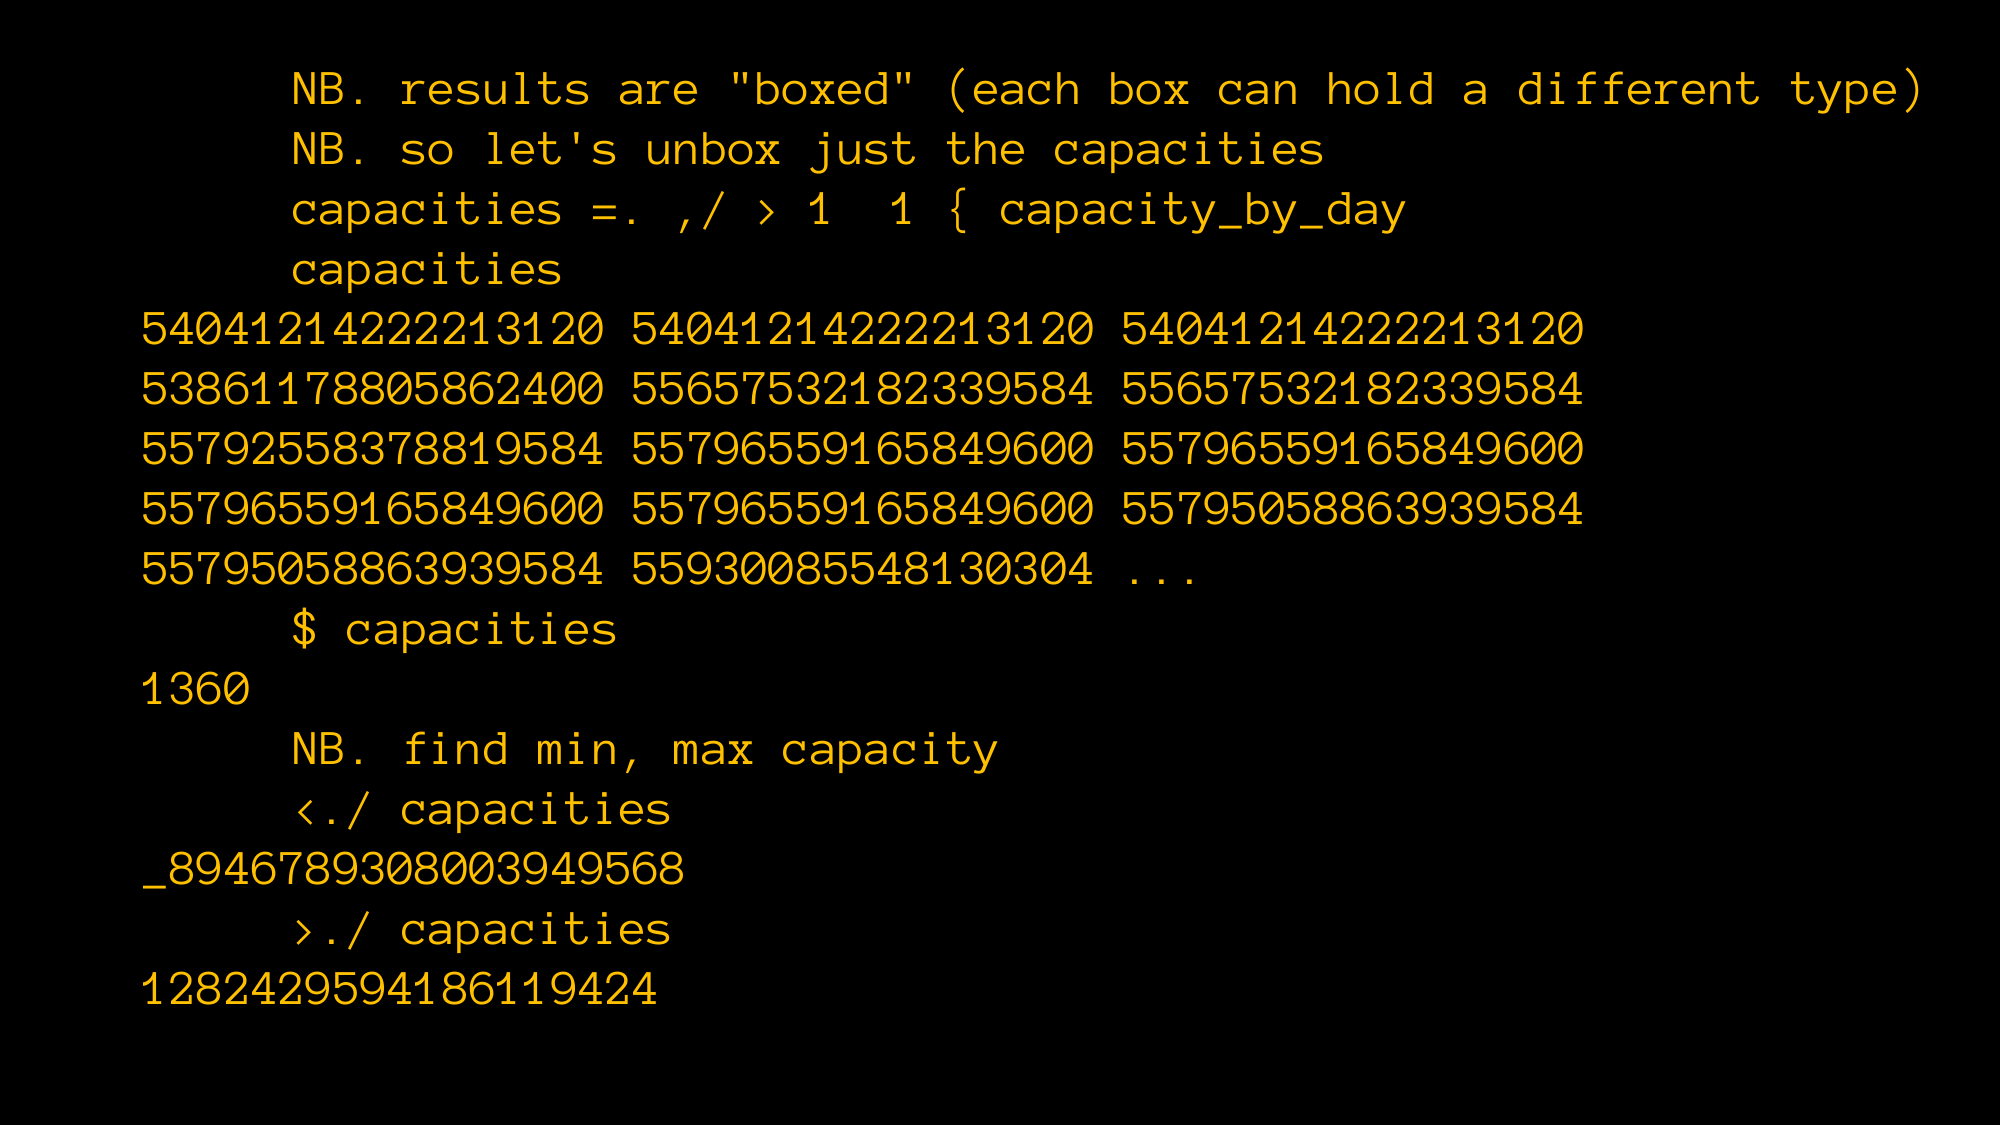

NB. results are "boxed" (each box can hold a different type)
	NB. so let's unbox just the capacities
	capacities =. ,/ > 1  1 { capacity_by_day
	capacities
54041214222213120 54041214222213120 54041214222213120 53861178805862400 55657532182339584 55657532182339584 55792558378819584 55796559165849600 55796559165849600 55796559165849600 55796559165849600 55795058863939584 55795058863939584 55930085548130304 ...
	$ capacities
1360
	NB. find min, max capacity
	<./ capacities
_8946789308003949568
	>./ capacities
1282429594186119424